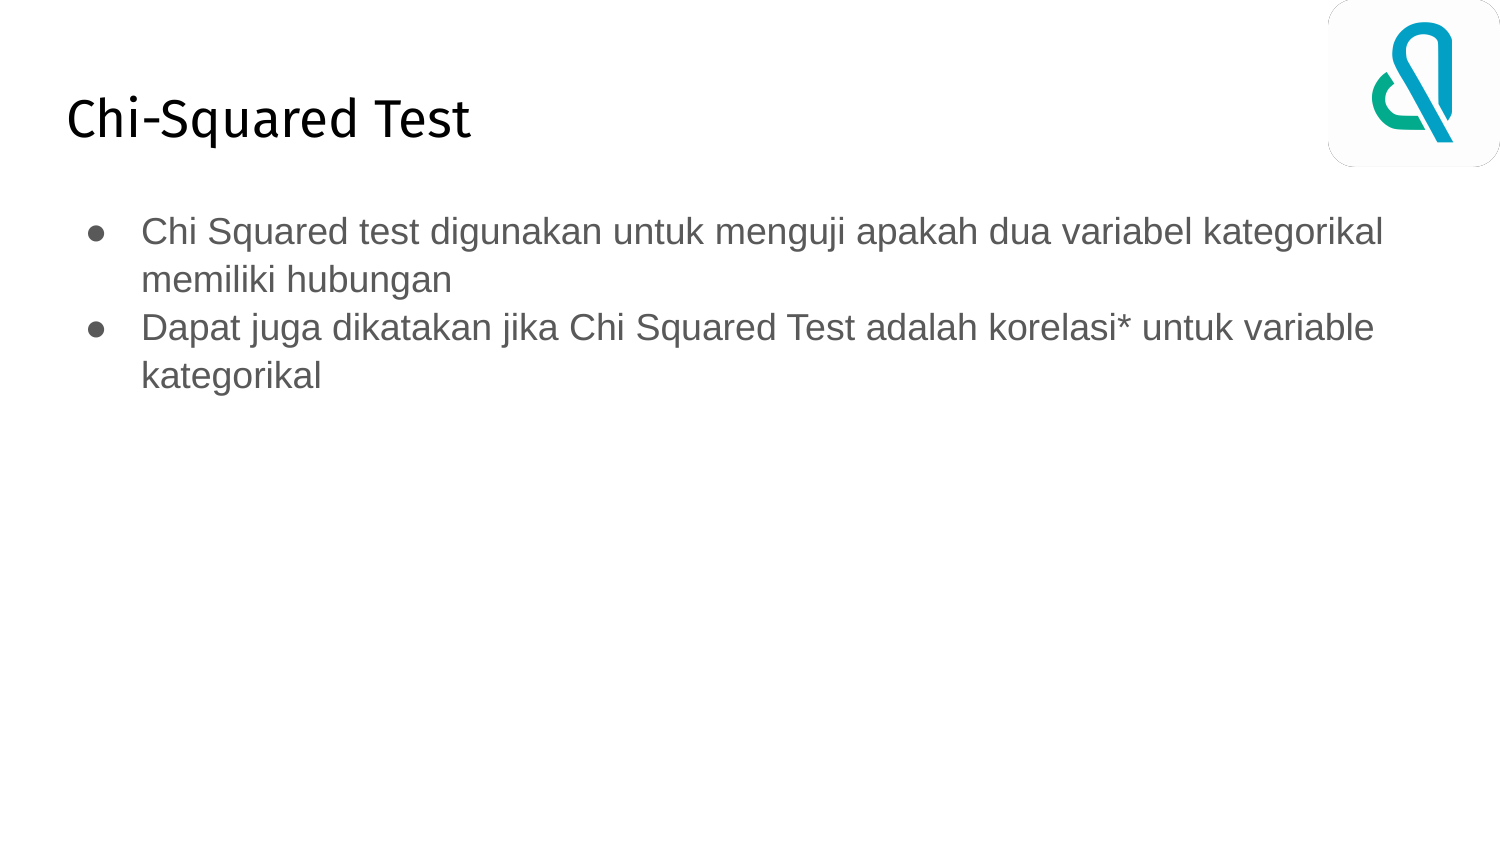

# Chi-Squared Test
Chi Squared test digunakan untuk menguji apakah dua variabel kategorikal memiliki hubungan
Dapat juga dikatakan jika Chi Squared Test adalah korelasi* untuk variable kategorikal